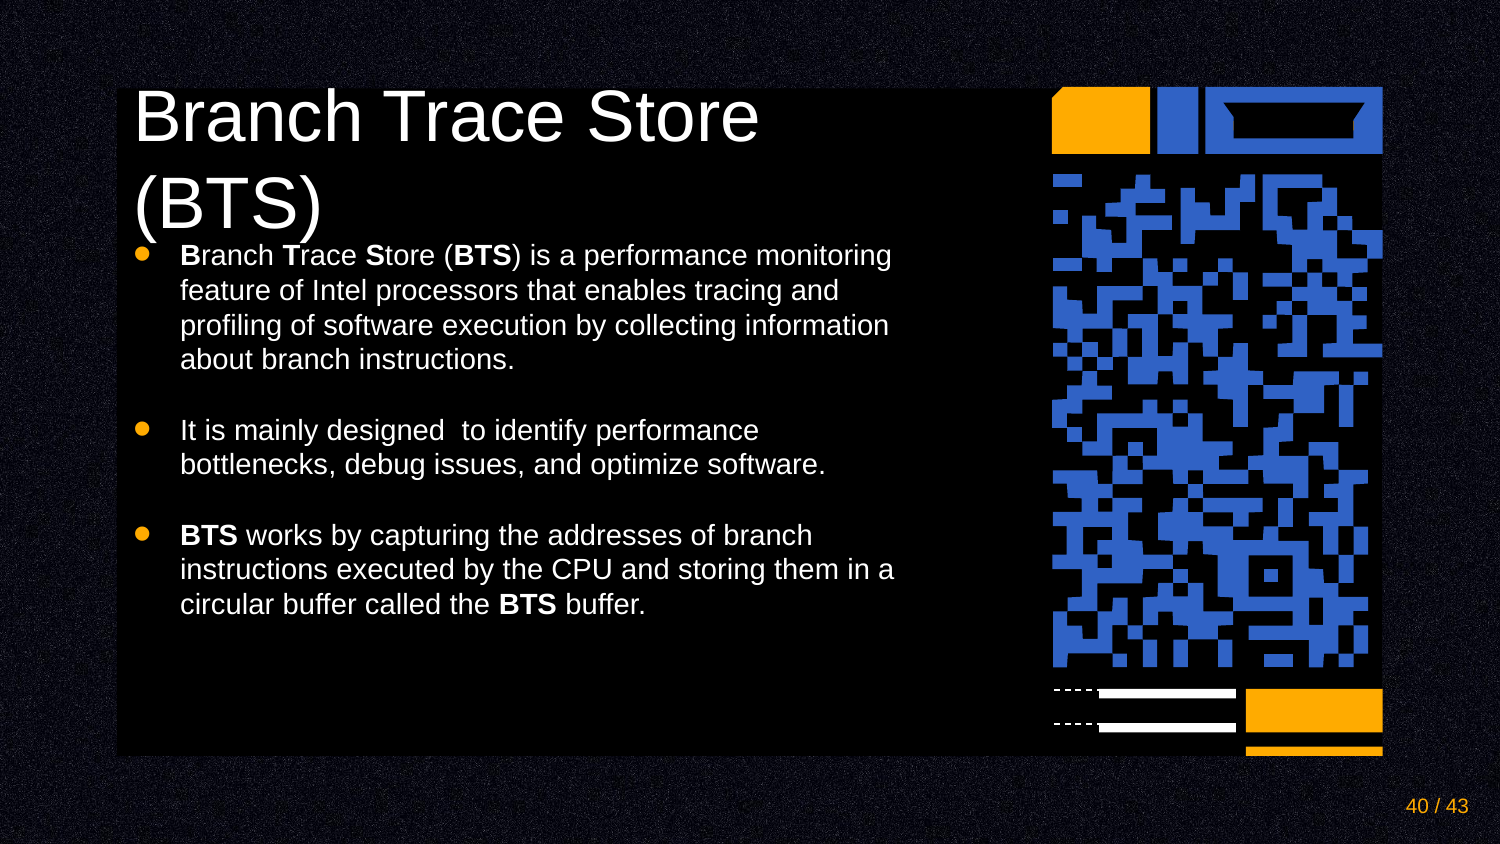

# Branch Trace Store (BTS)
Branch Trace Store (BTS) is a performance monitoring feature of Intel processors that enables tracing and profiling of software execution by collecting information about branch instructions.

It is mainly designed  to identify performance bottlenecks, debug issues, and optimize software.

BTS works by capturing the addresses of branch instructions executed by the CPU and storing them in a circular buffer called the BTS buffer.
40 / 43